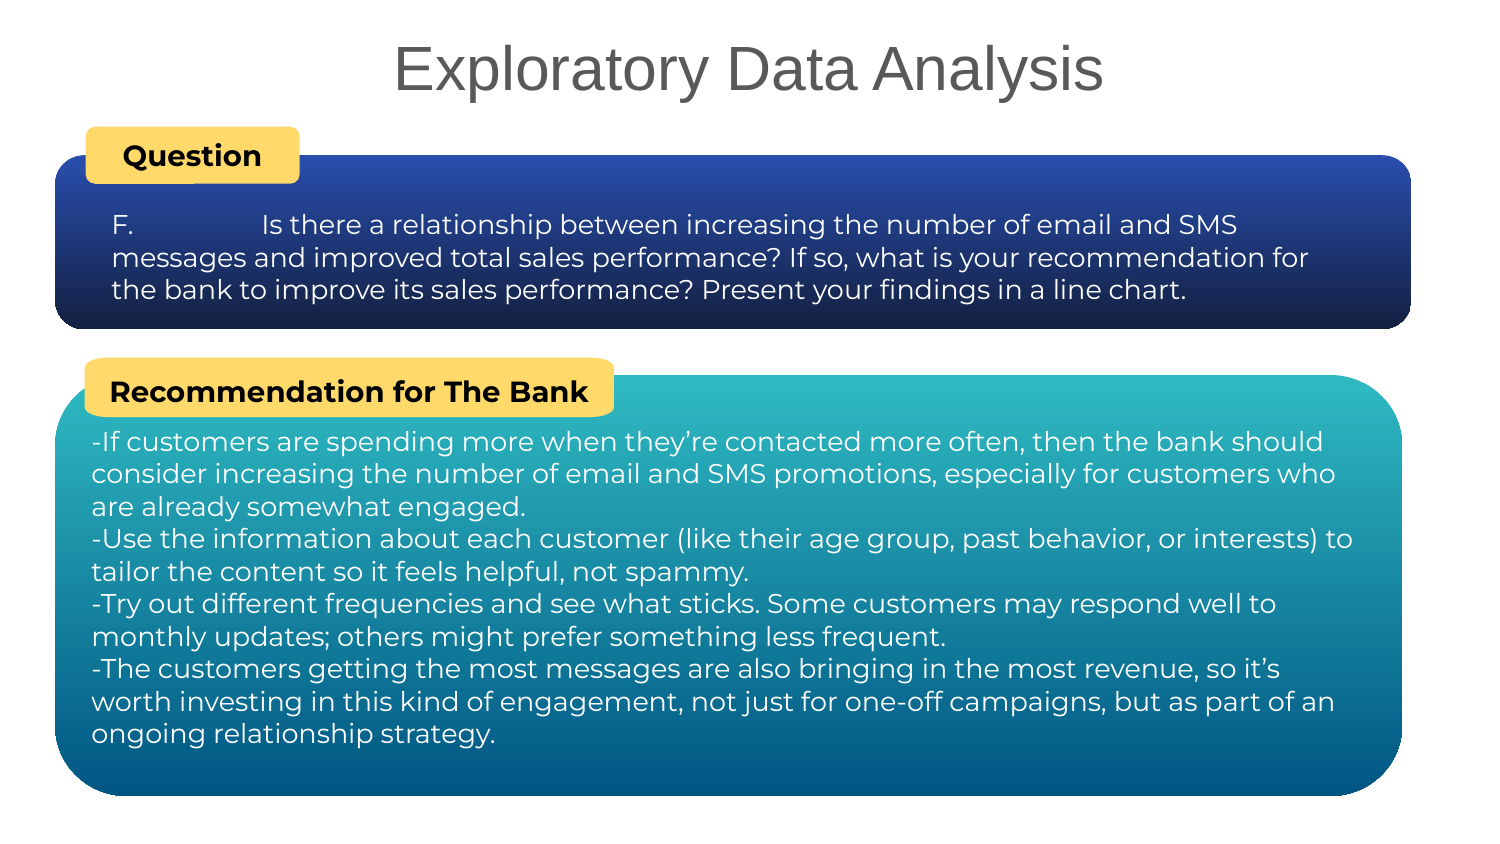

Exploratory Data Analysis
Question

F.	Is there a relationship between increasing the number of email and SMS messages and improved total sales performance? If so, what is your recommendation for the bank to improve its sales performance? Present your findings in a line chart.

Recommendation for The Bank

-If customers are spending more when they’re contacted more often, then the bank should consider increasing the number of email and SMS promotions, especially for customers who are already somewhat engaged.
-Use the information about each customer (like their age group, past behavior, or interests) to tailor the content so it feels helpful, not spammy.
-Try out different frequencies and see what sticks. Some customers may respond well to monthly updates; others might prefer something less frequent.
-The customers getting the most messages are also bringing in the most revenue, so it’s worth investing in this kind of engagement, not just for one-off campaigns, but as part of an ongoing relationship strategy.